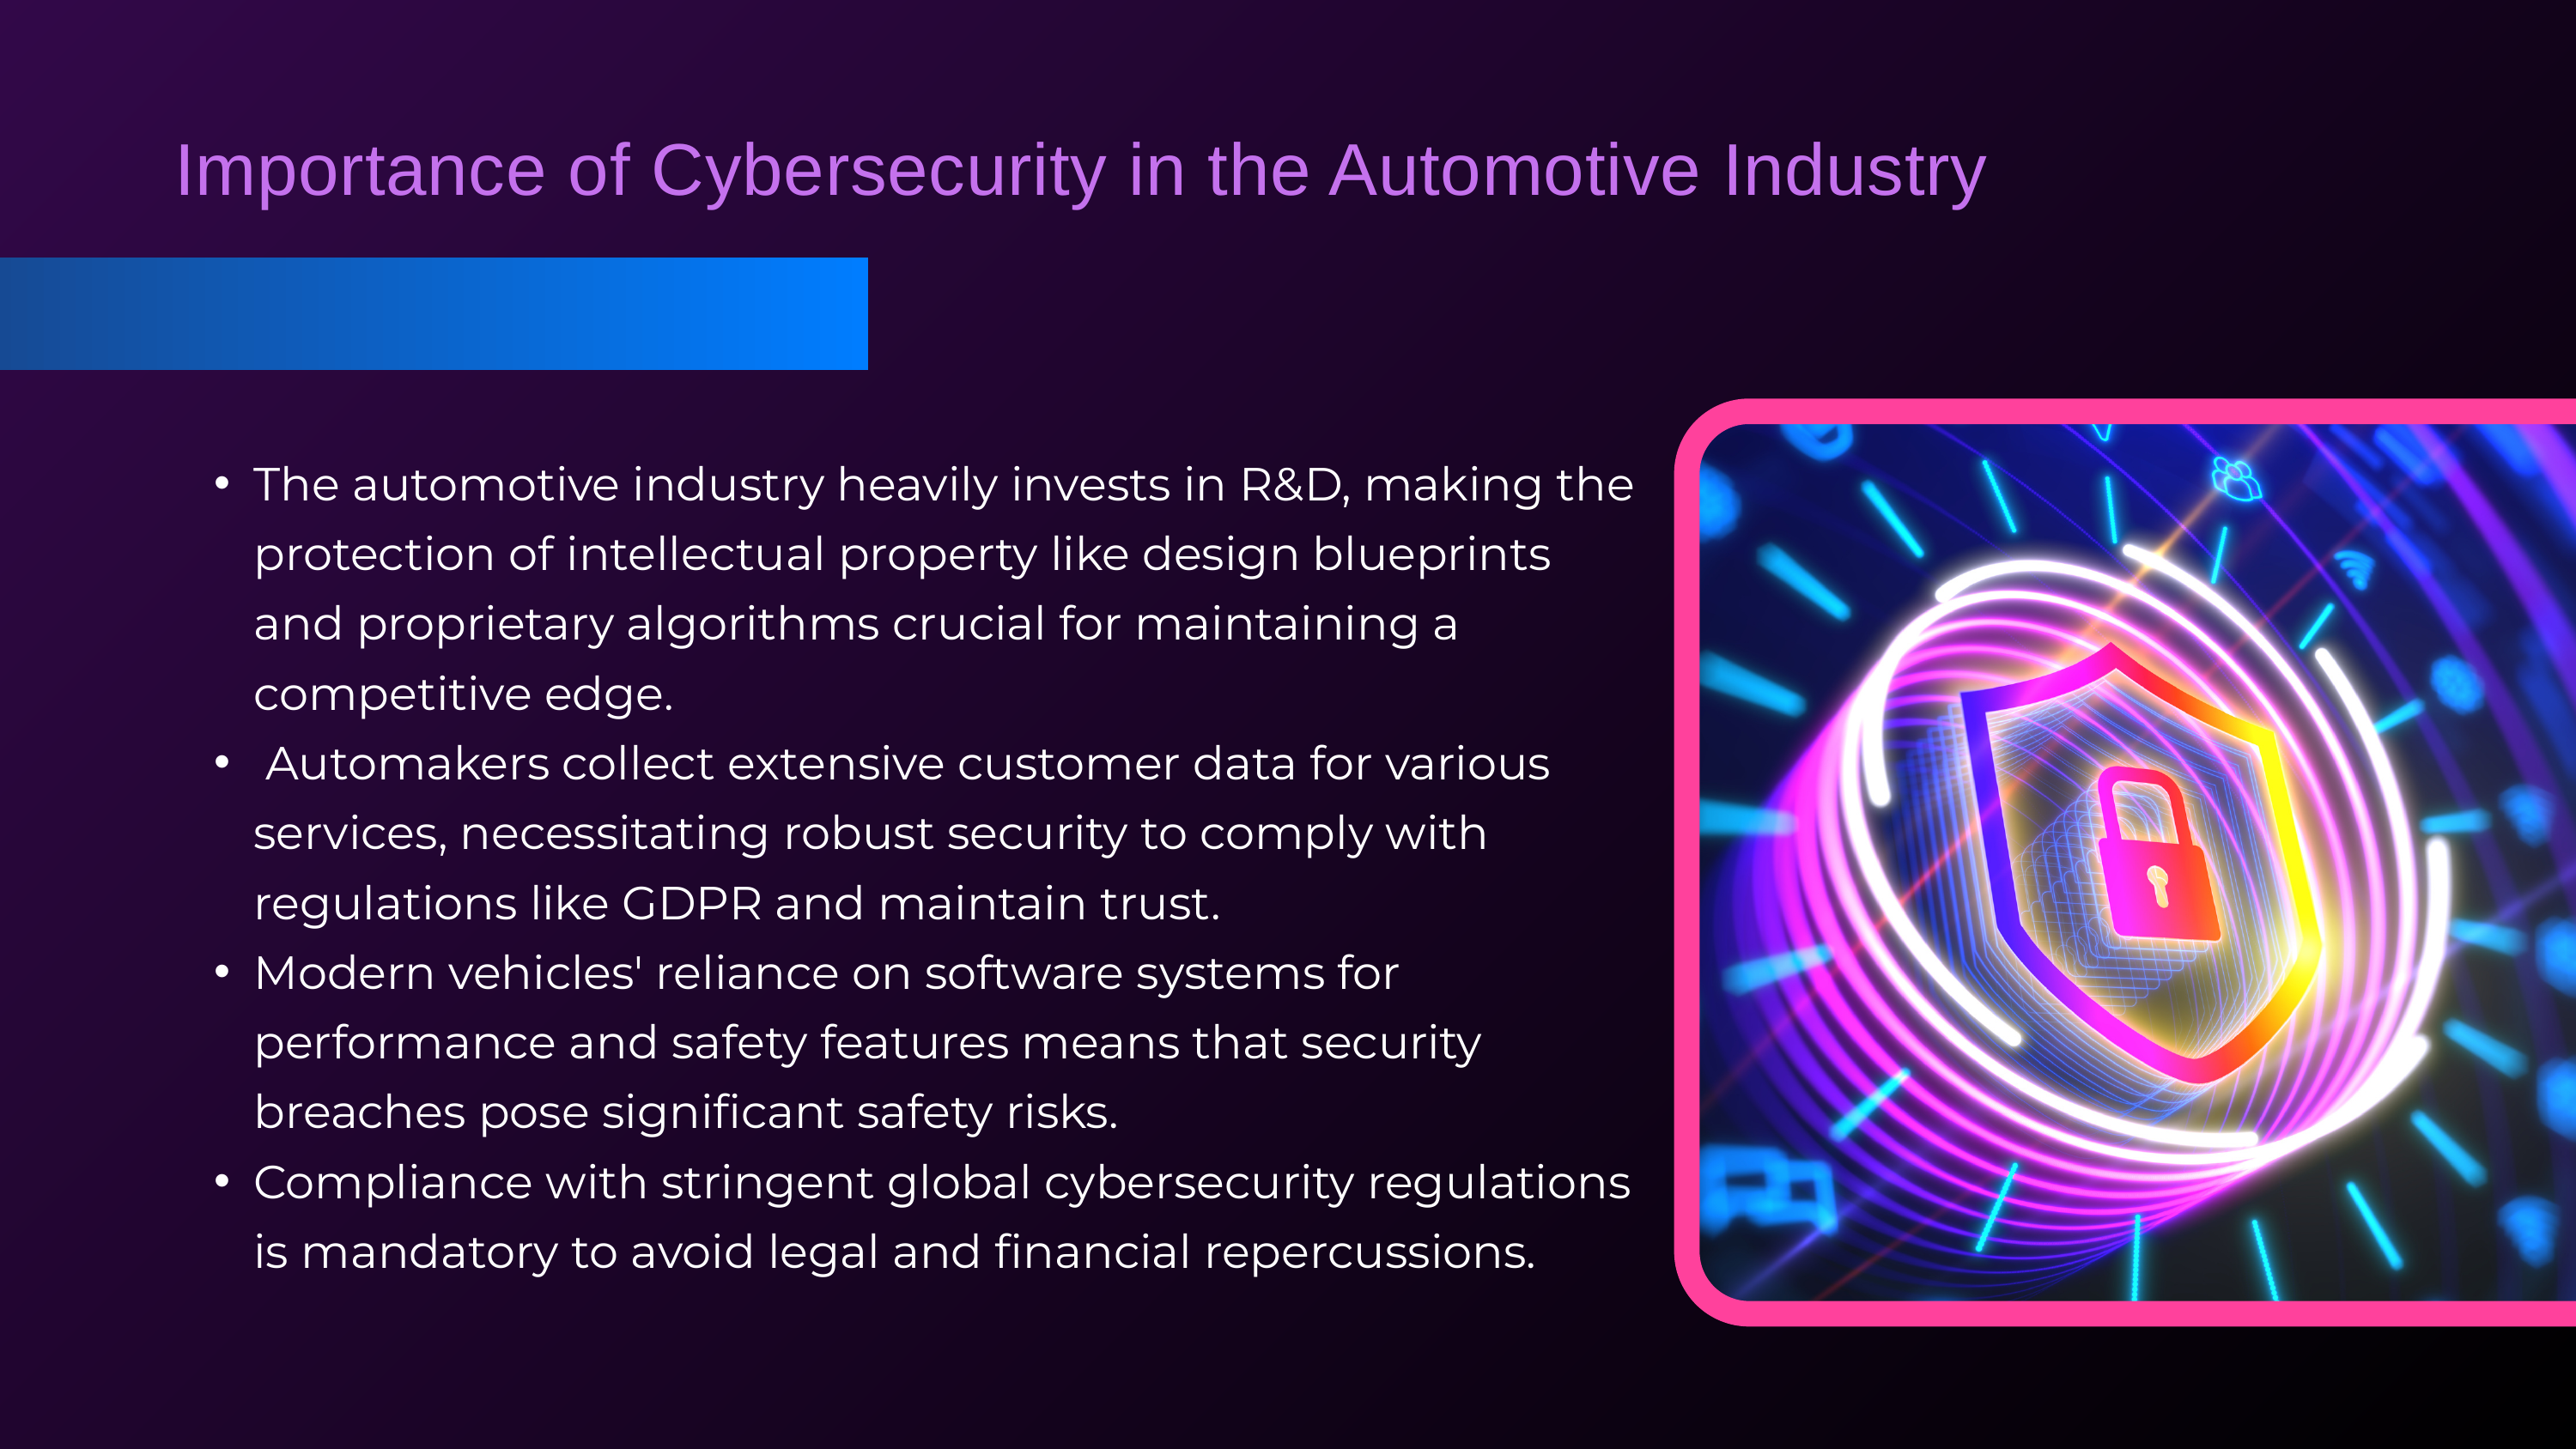

Importance of Cybersecurity in the Automotive Industry

The automotive industry heavily invests in R&D, making the protection of intellectual property like design blueprints and proprietary algorithms crucial for maintaining a competitive edge.
 Automakers collect extensive customer data for various services, necessitating robust security to comply with regulations like GDPR and maintain trust.
Modern vehicles' reliance on software systems for performance and safety features means that security breaches pose significant safety risks.
Compliance with stringent global cybersecurity regulations is mandatory to avoid legal and financial repercussions.